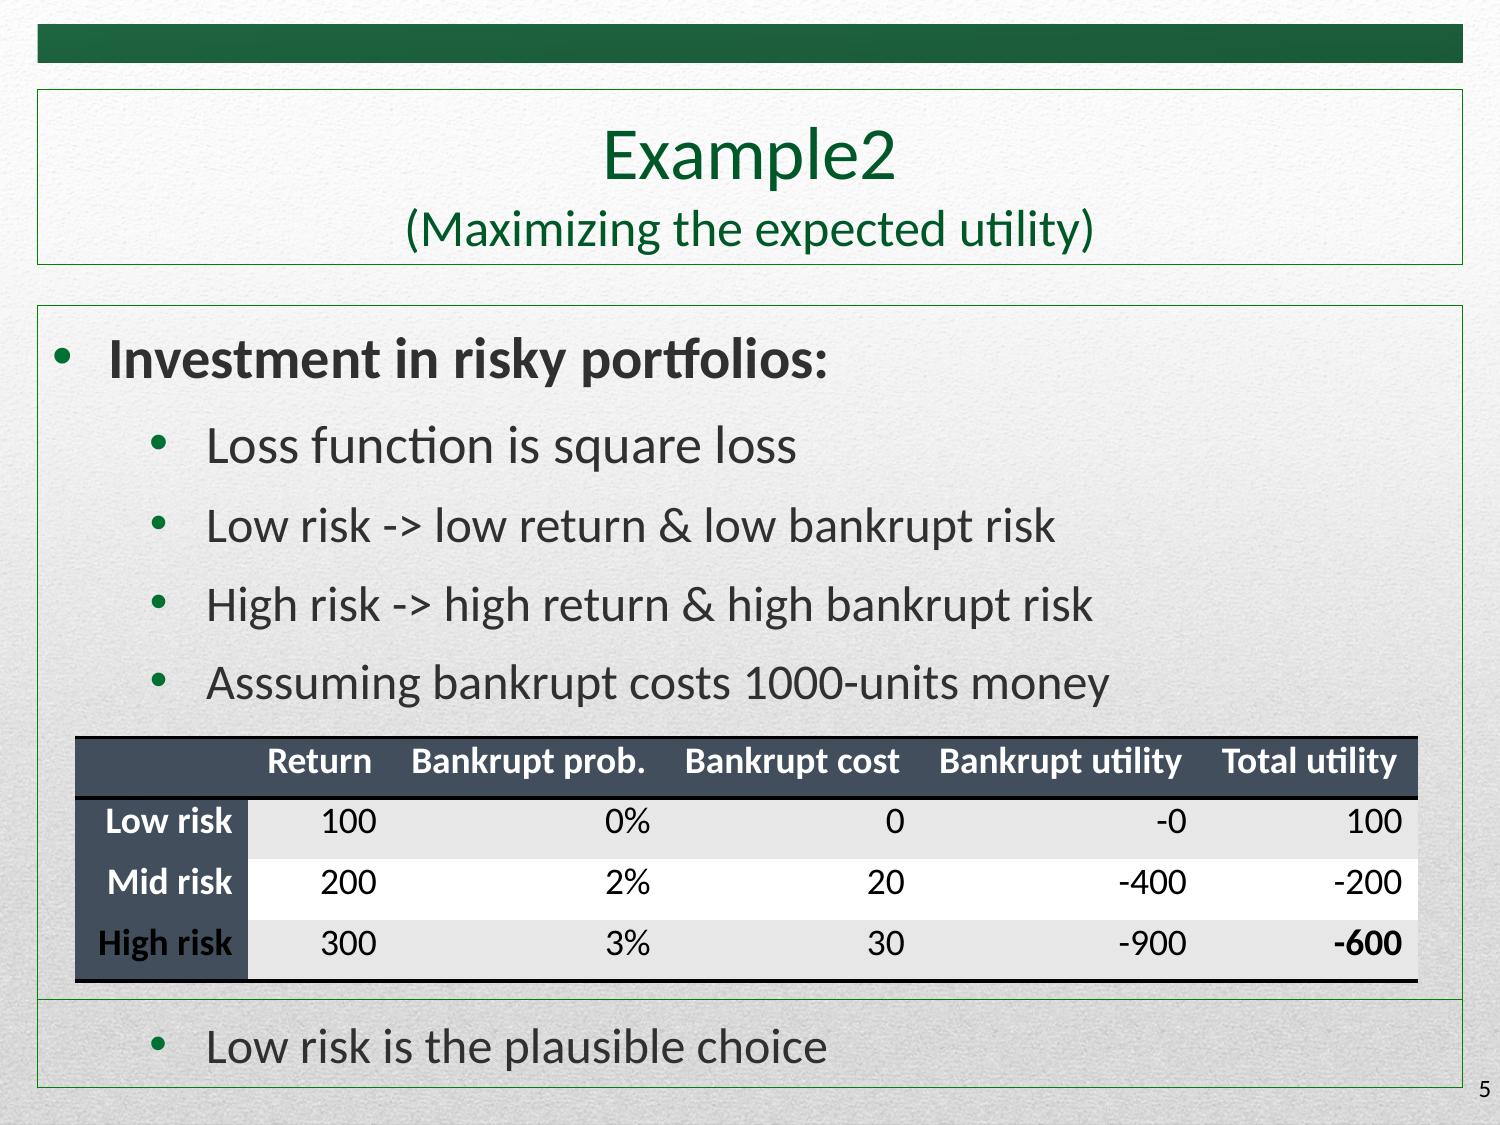

# Example2 (Maximizing the expected utility)
Investment in risky portfolios:
Loss function is square loss
Low risk -> low return & low bankrupt risk
High risk -> high return & high bankrupt risk
Asssuming bankrupt costs 1000-units money

|  | Return | Bankrupt prob. | Bankrupt cost | Bankrupt utility | Total utility |
| --- | --- | --- | --- | --- | --- |
| Low risk | 100 | 0% | 0 | -0 | 100 |
| Mid risk | 200 | 2% | 20 | -400 | -200 |
| High risk | 300 | 3% | 30 | -900 | -600 |
Low risk is the plausible choice

5